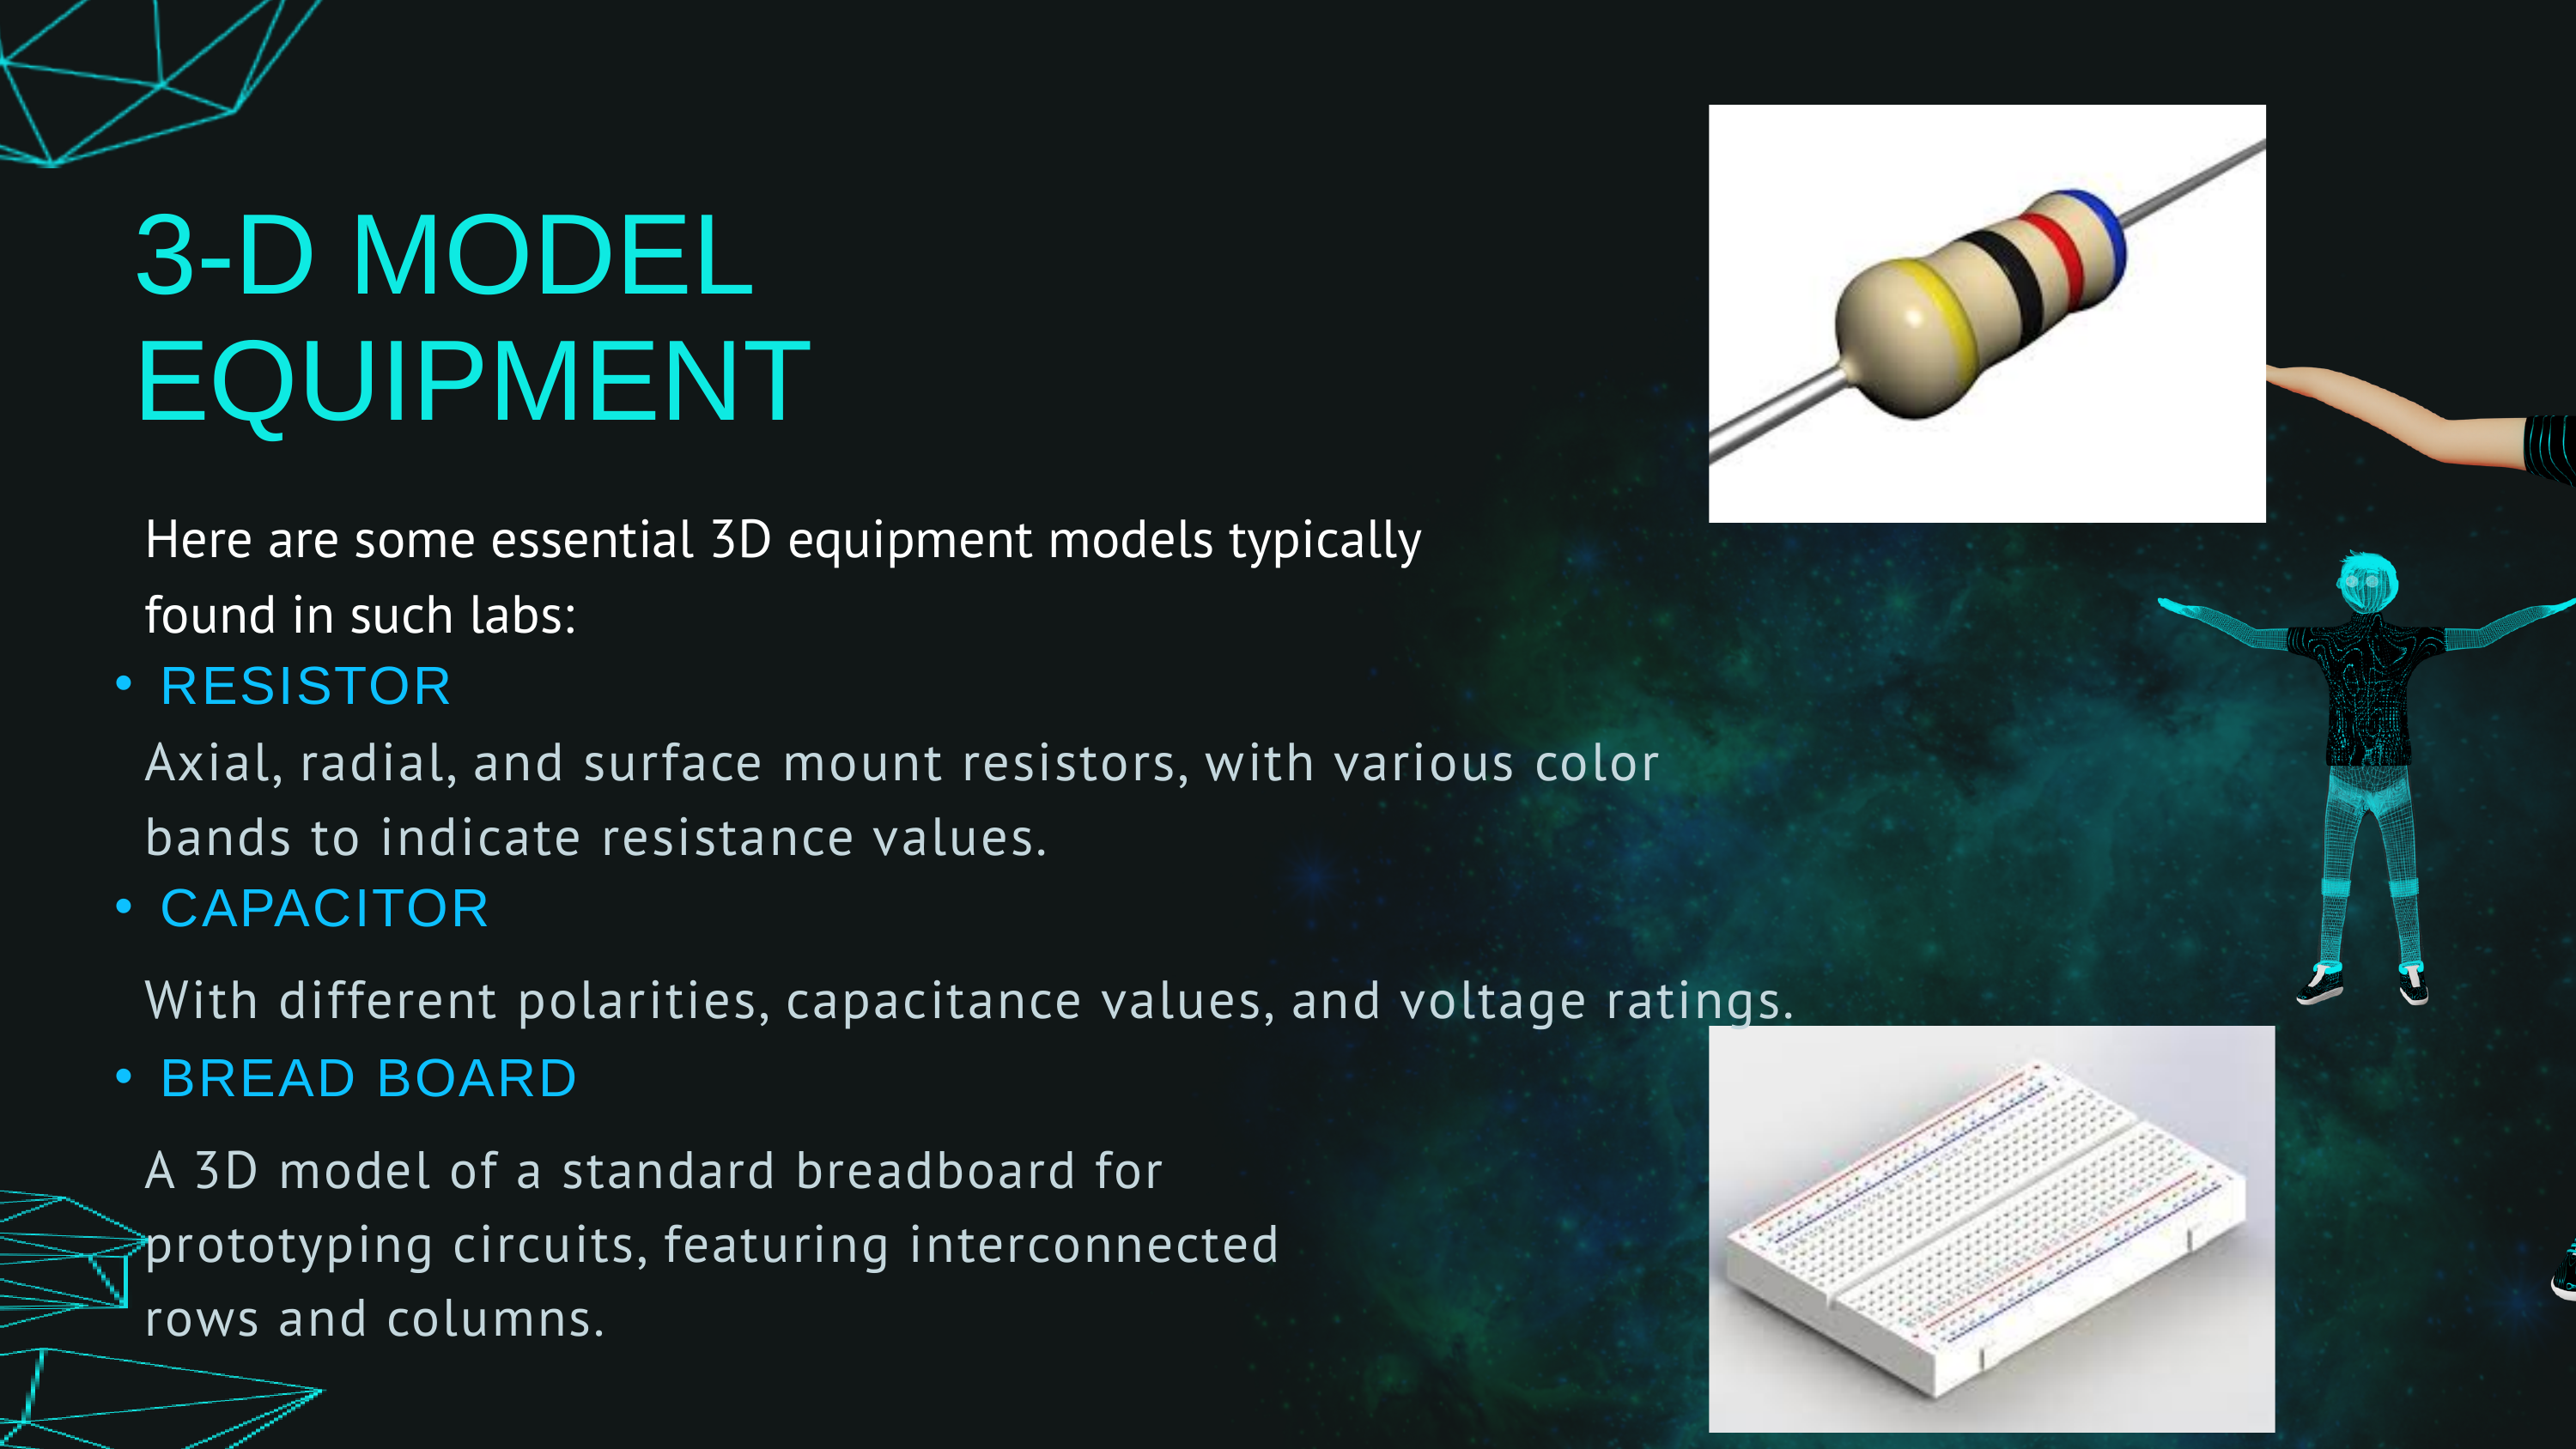

3-D MODEL EQUIPMENT

Here are some essential 3D equipment models typically found in such labs:
RESISTOR
Axial, radial, and surface mount resistors, with various color bands to indicate resistance values.
CAPACITOR

With different polarities, capacitance values, and voltage ratings.

BREAD BOARD
A 3D model of a standard breadboard for prototyping circuits, featuring interconnected rows and columns.